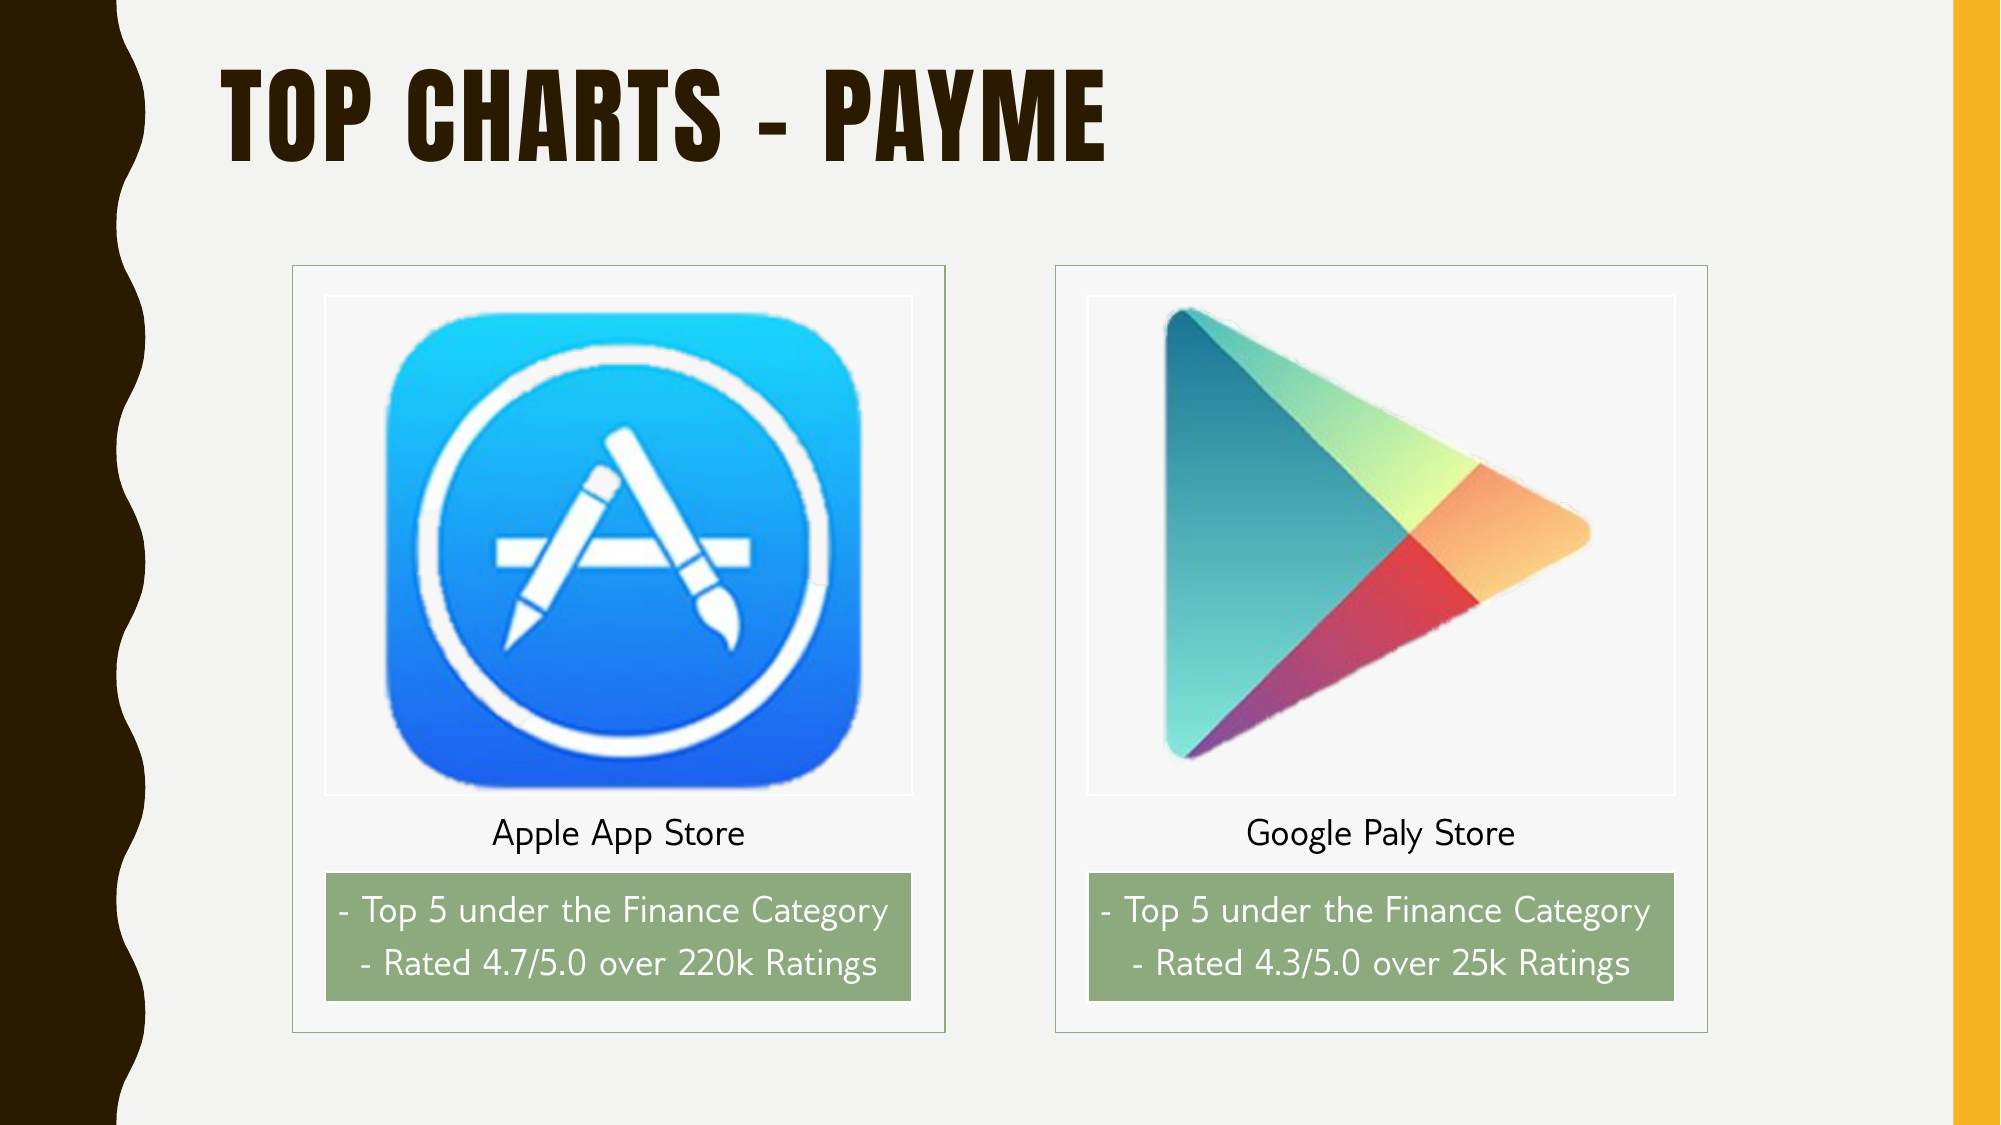

# Top charts - Payme
- Top 5 under the Finance Category
- Rated 4.7/5.0 over 220k Ratings
Apple App Store
- Top 5 under the Finance Category
- Rated 4.3/5.0 over 25k Ratings
Google Paly Store